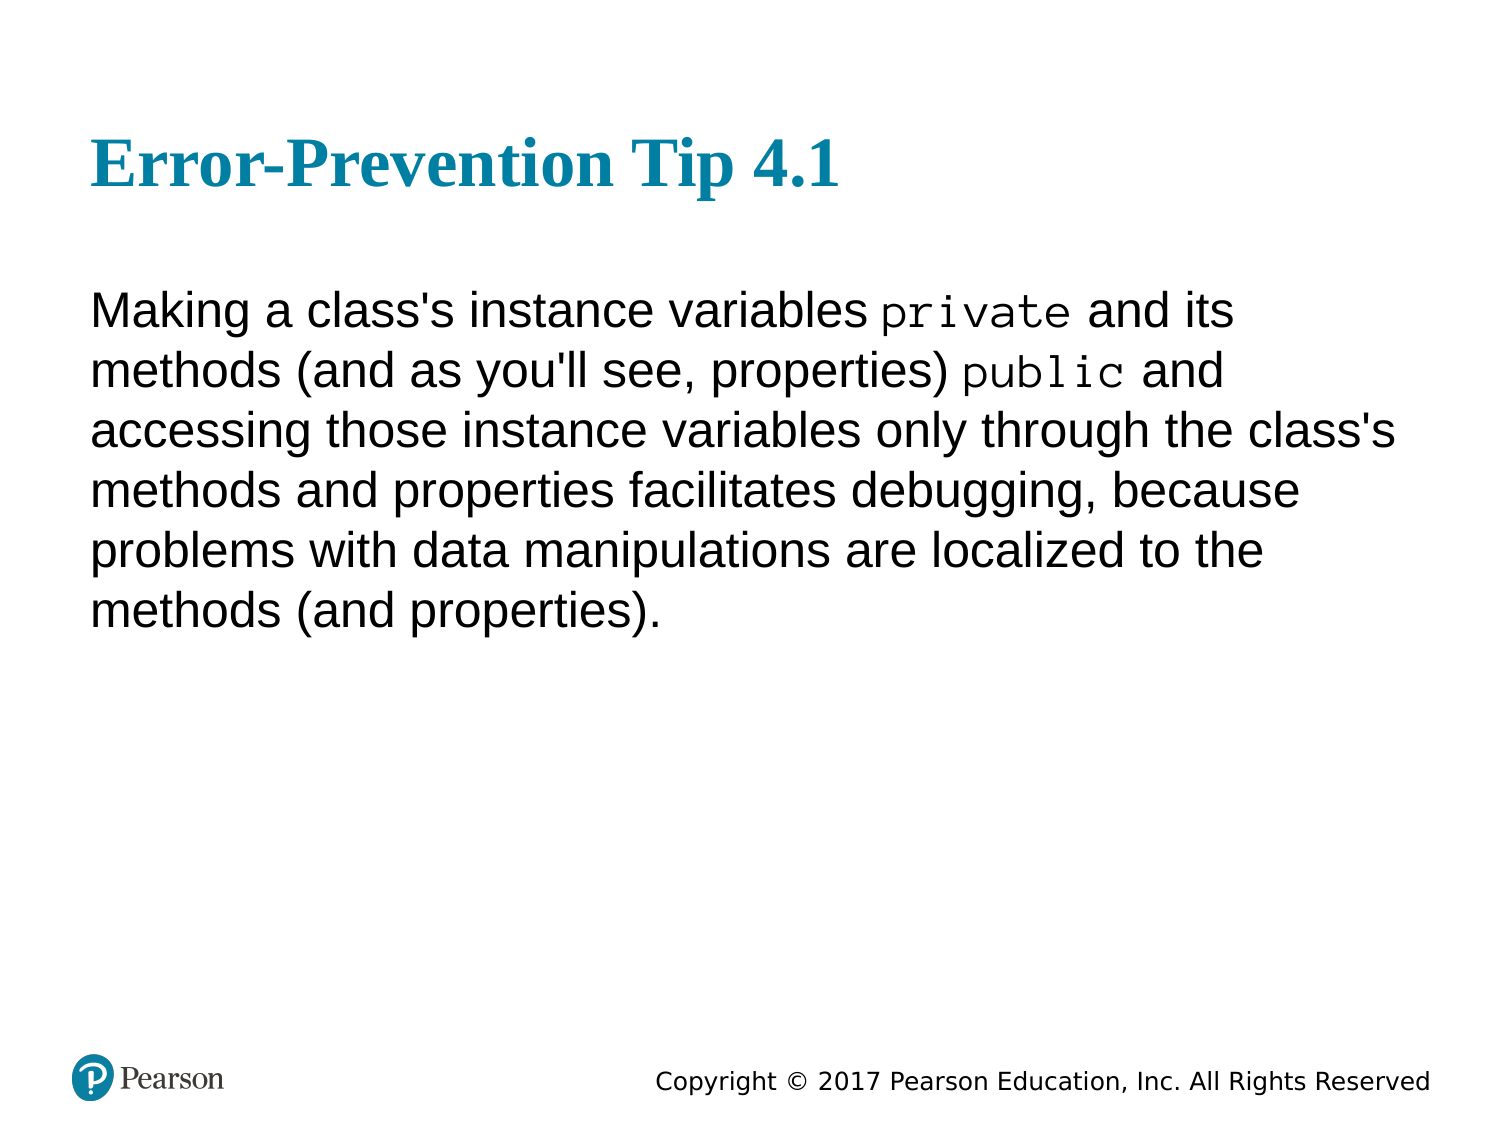

# Error-Prevention Tip 4.1
Making a class's instance variables private and its methods (and as you'll see, properties) public and accessing those instance variables only through the class's methods and properties facilitates debugging, because problems with data manipulations are localized to the methods (and properties).